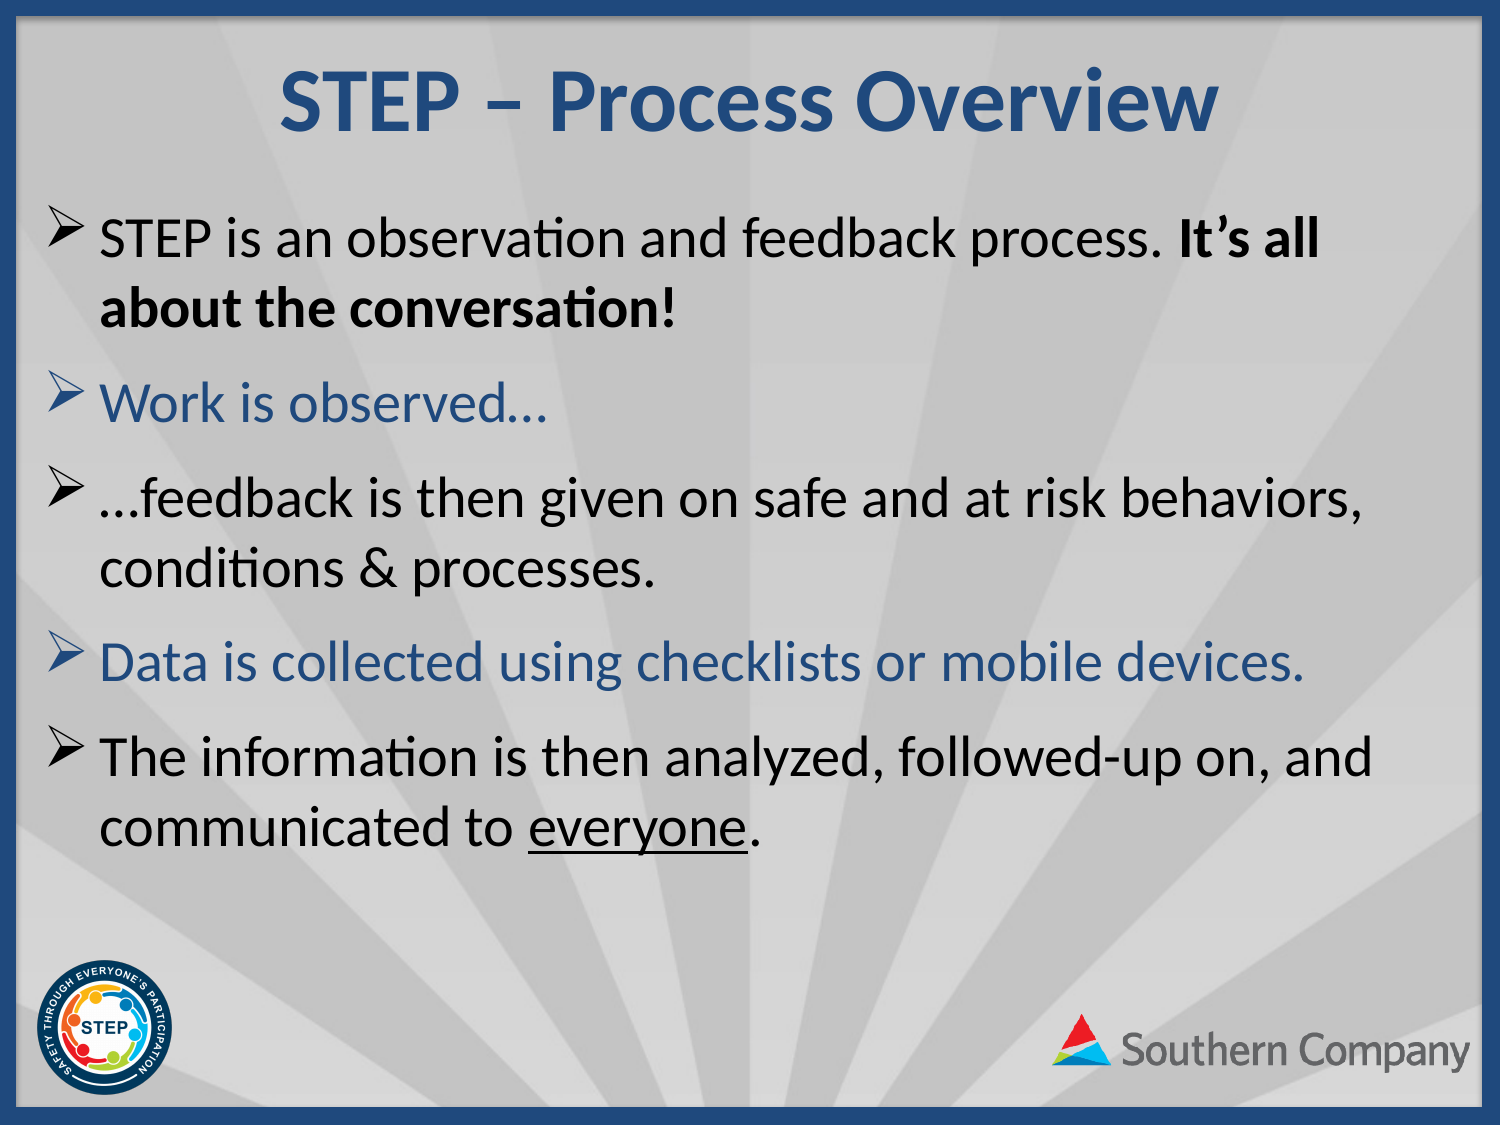

STEP – Process Overview
STEP is an observation and feedback process. It’s all about the conversation!
Work is observed…
…feedback is then given on safe and at risk behaviors, conditions & processes.
Data is collected using checklists or mobile devices.
The information is then analyzed, followed-up on, and communicated to everyone.